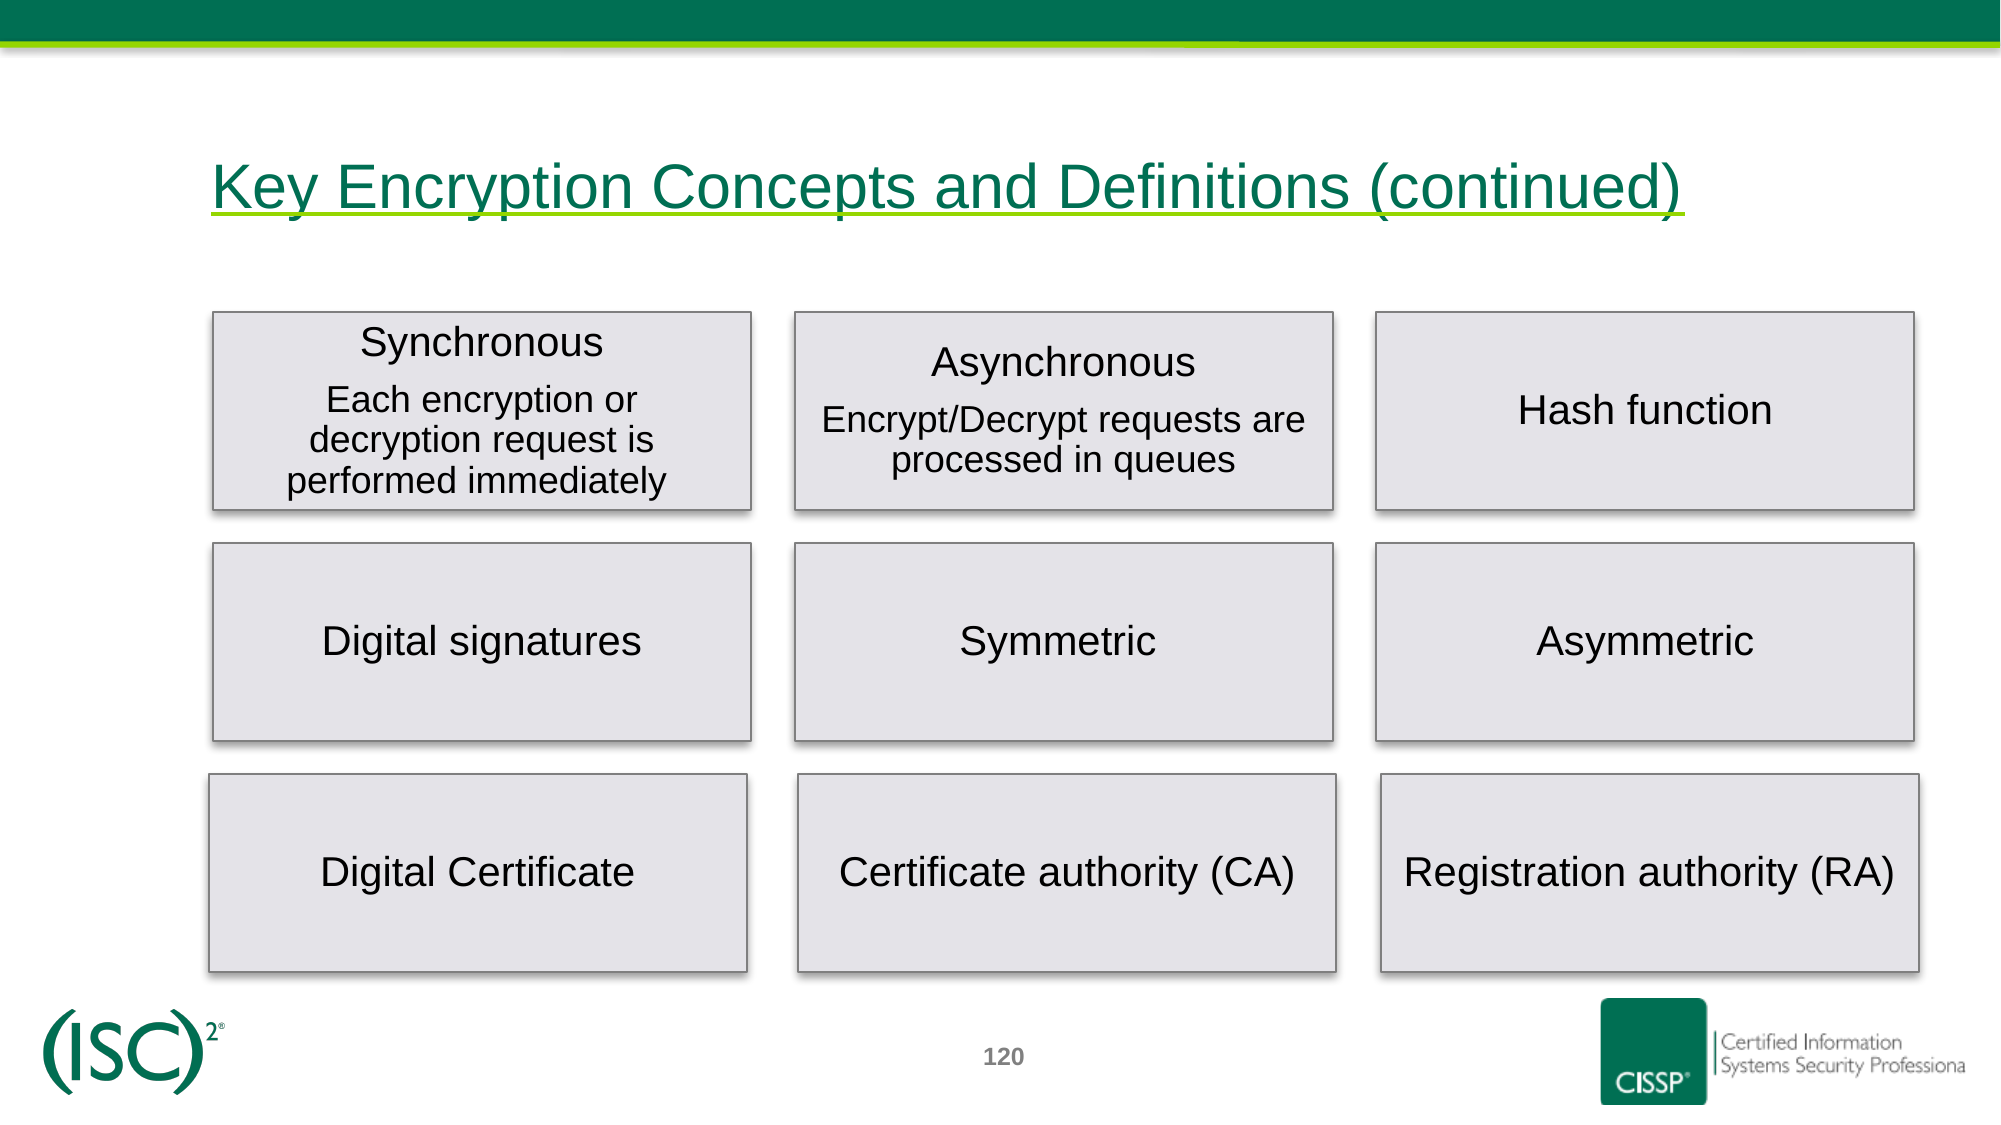

# Key Encryption Concepts and Definitions (continued)
Synchronous
Each encryption or decryption request is performed immediately
Asynchronous
Encrypt/Decrypt requests are processed in queues
Hash function
Digital signatures
Symmetric
Asymmetric
Digital Certificate
Certificate authority (CA)
Registration authority (RA)